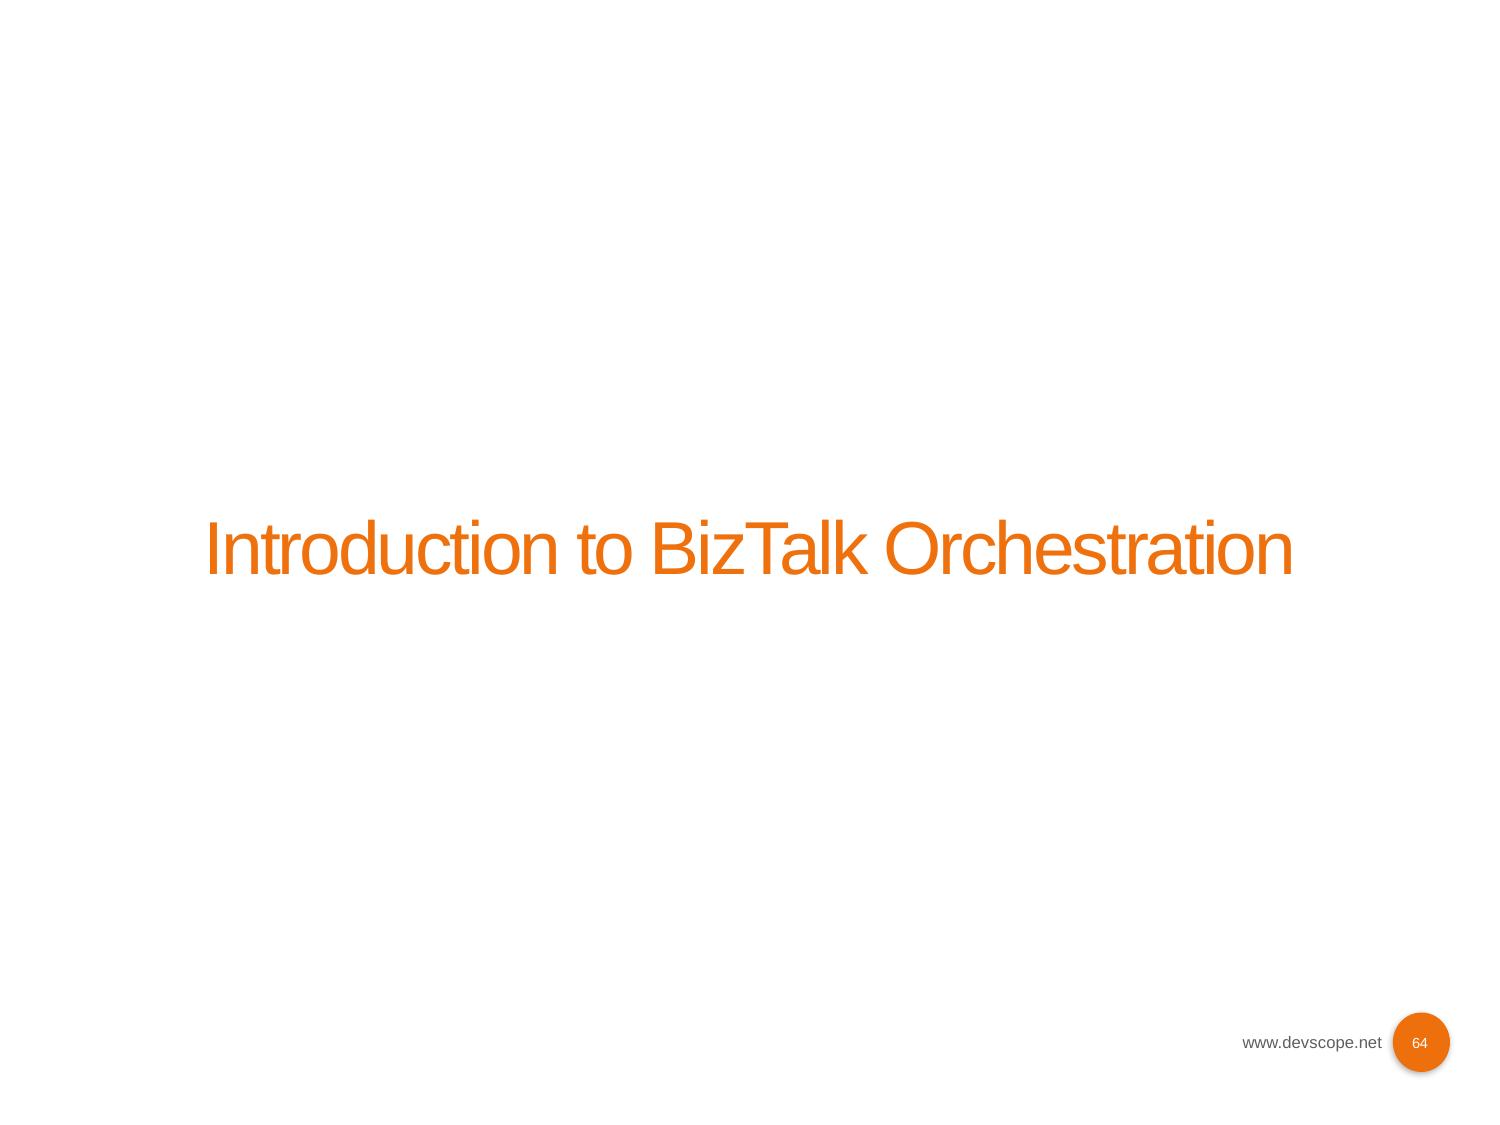

# Introduction to BizTalk Orchestration

64
www.devscope.net